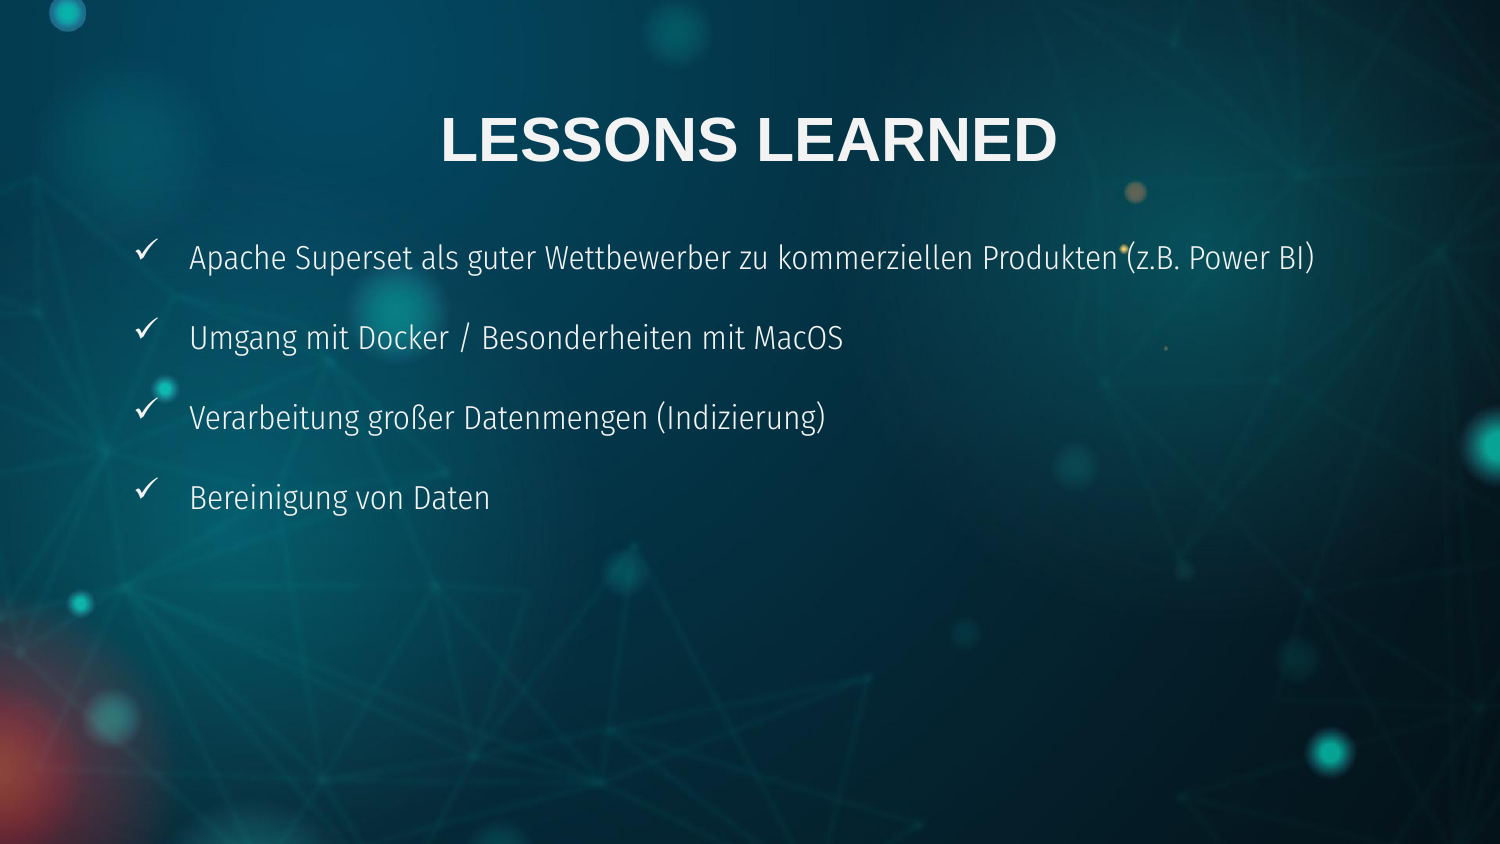

# LESSONS LEARNED
Apache Superset als guter Wettbewerber zu kommerziellen Produkten (z.B. Power BI)
Umgang mit Docker / Besonderheiten mit MacOS
Verarbeitung großer Datenmengen (Indizierung)
Bereinigung von Daten